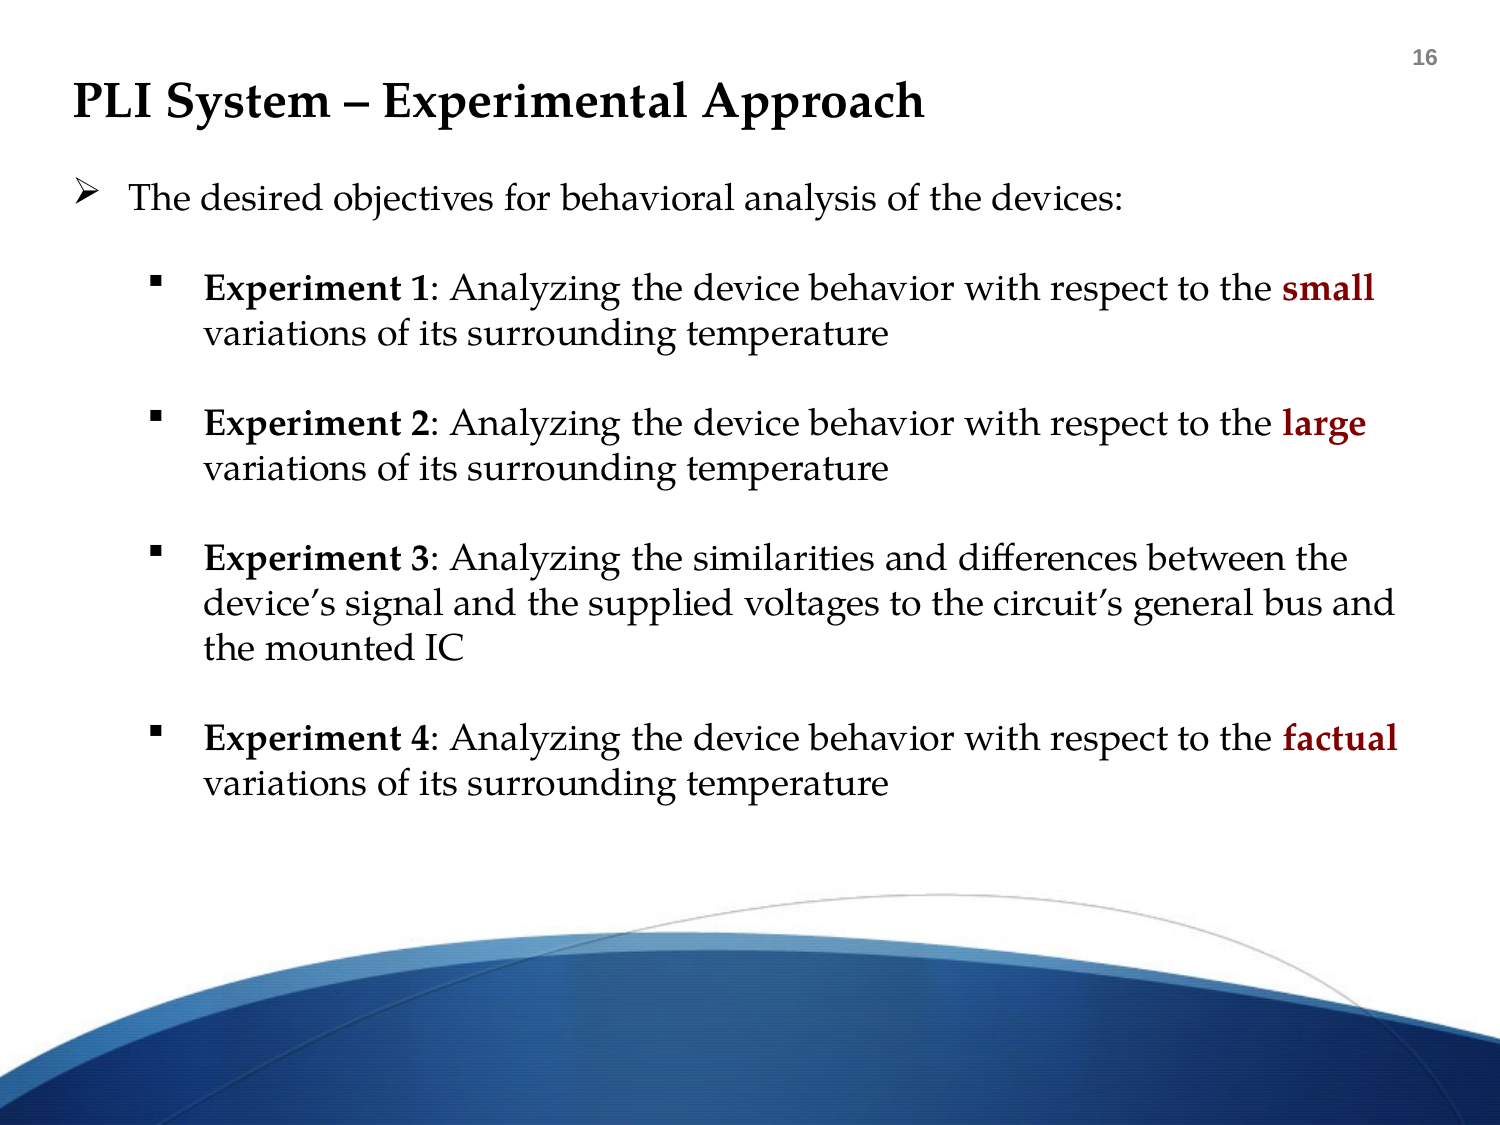

16
PLI System – Experimental Approach

The desired objectives for behavioral analysis of the devices:

Experiment 1: Analyzing the device behavior with respect to the small variations of its surrounding temperature

Experiment 2: Analyzing the device behavior with respect to the large variations of its surrounding temperature

Experiment 3: Analyzing the similarities and differences between the device’s signal and the supplied voltages to the circuit’s general bus and the mounted IC

Experiment 4: Analyzing the device behavior with respect to the factual variations of its surrounding temperature